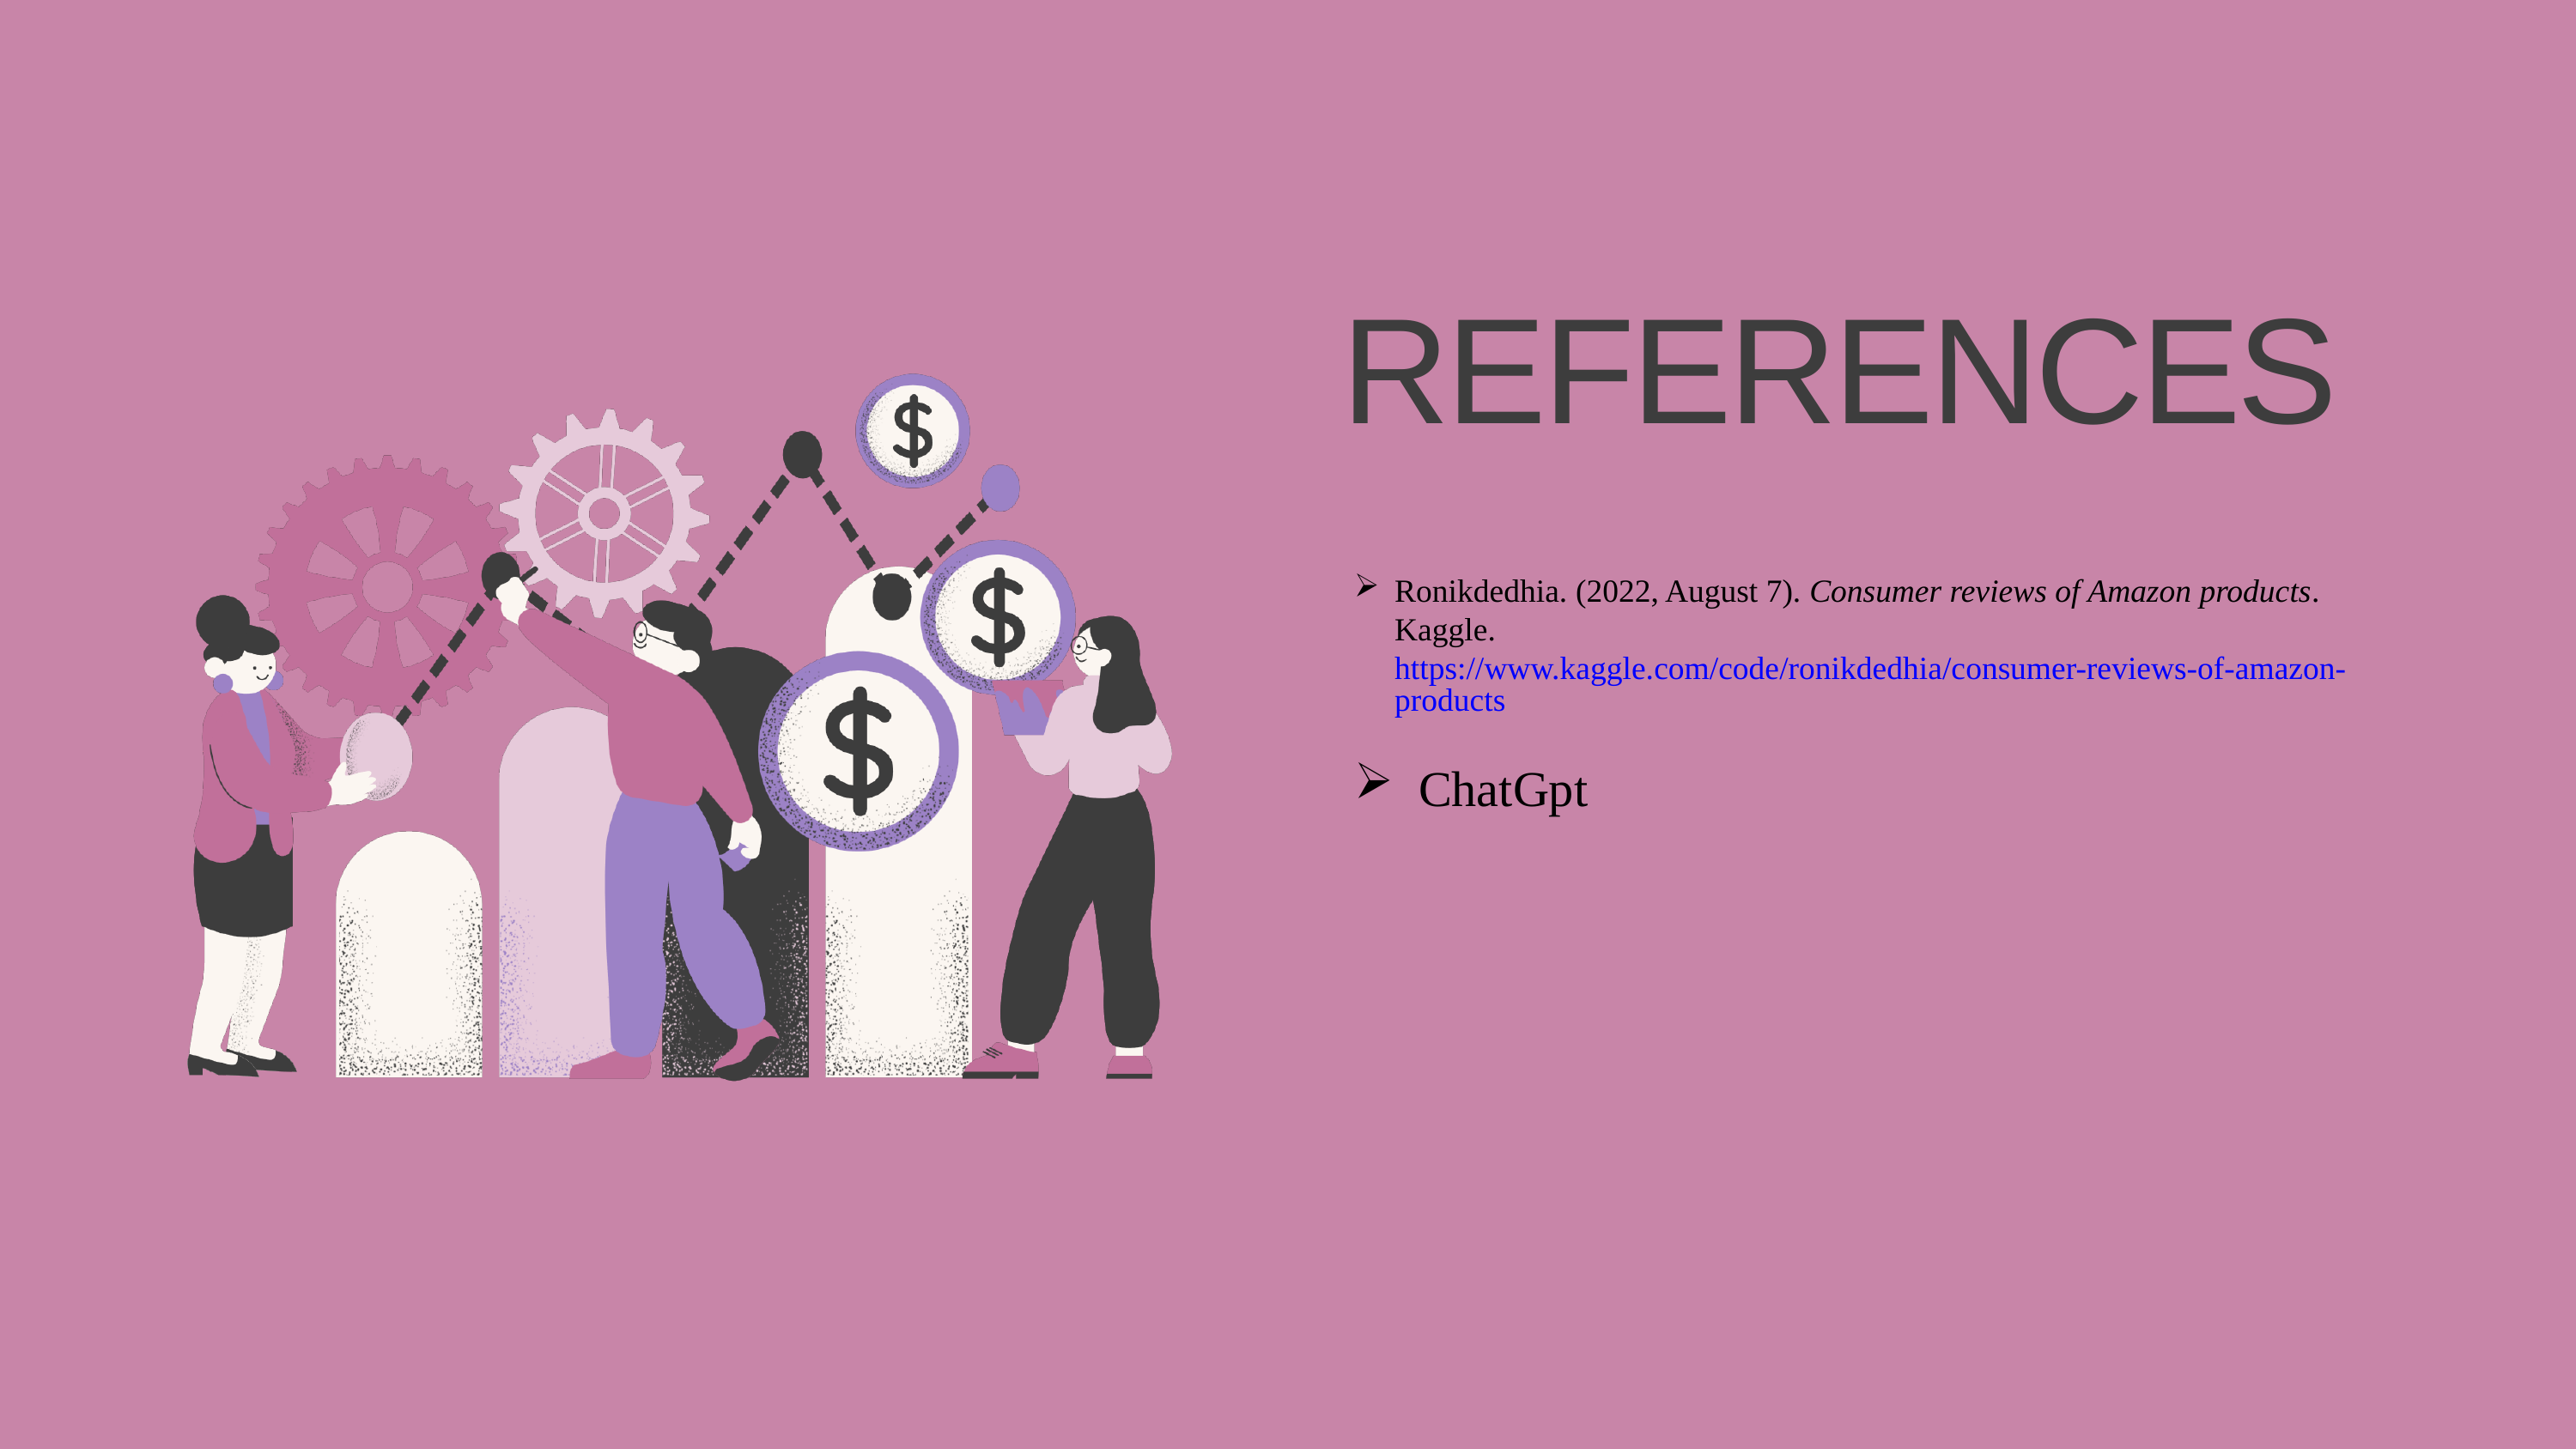

REFERENCES

Ronikdedhia. (2022, August 7). Consumer reviews of Amazon products. Kaggle. https://www.kaggle.com/code/ronikdedhia/consumer-reviews-of-amazon-products

ChatGpt